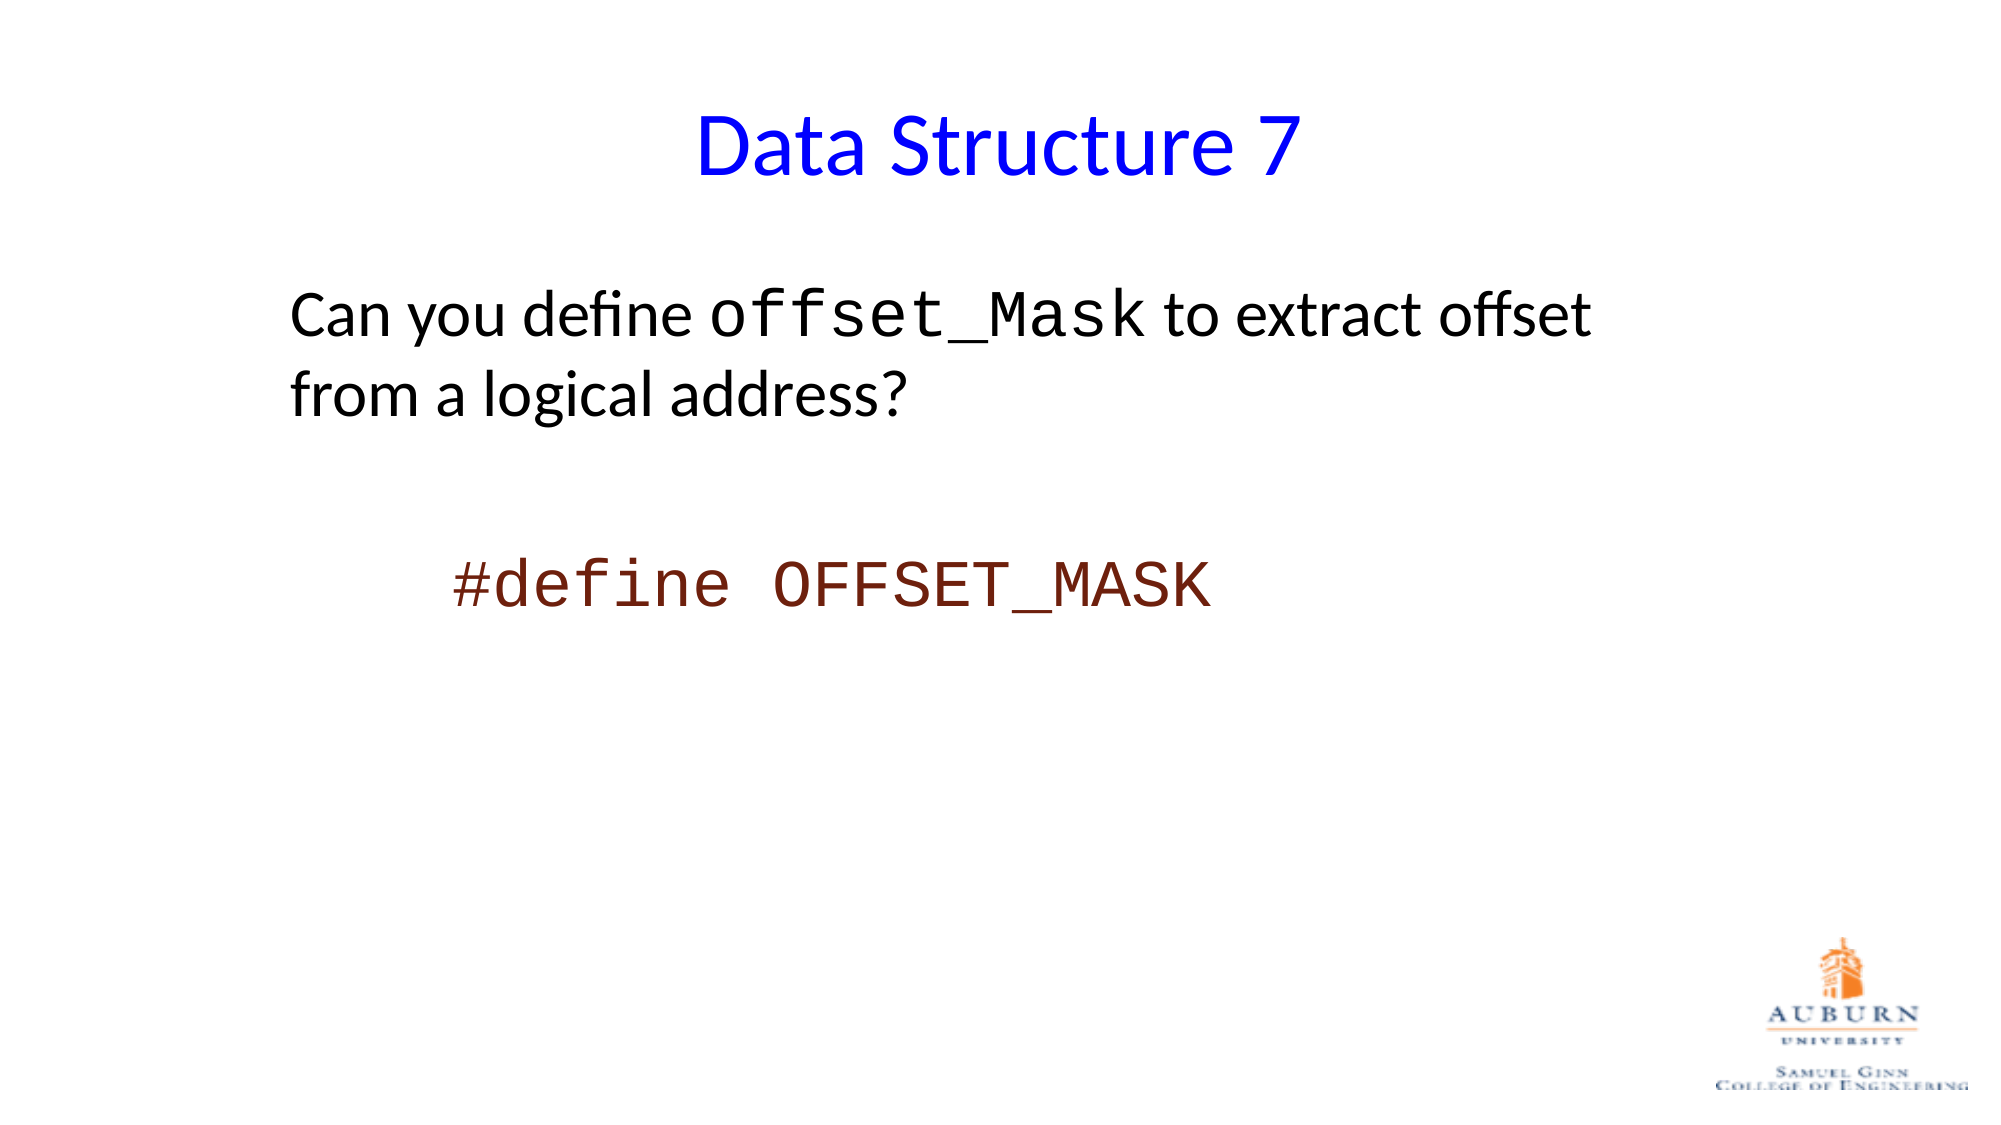

# Data Structure 7
Can you define offset_Mask to extract offset from a logical address?

#define OFFSET_MASK 0xFF